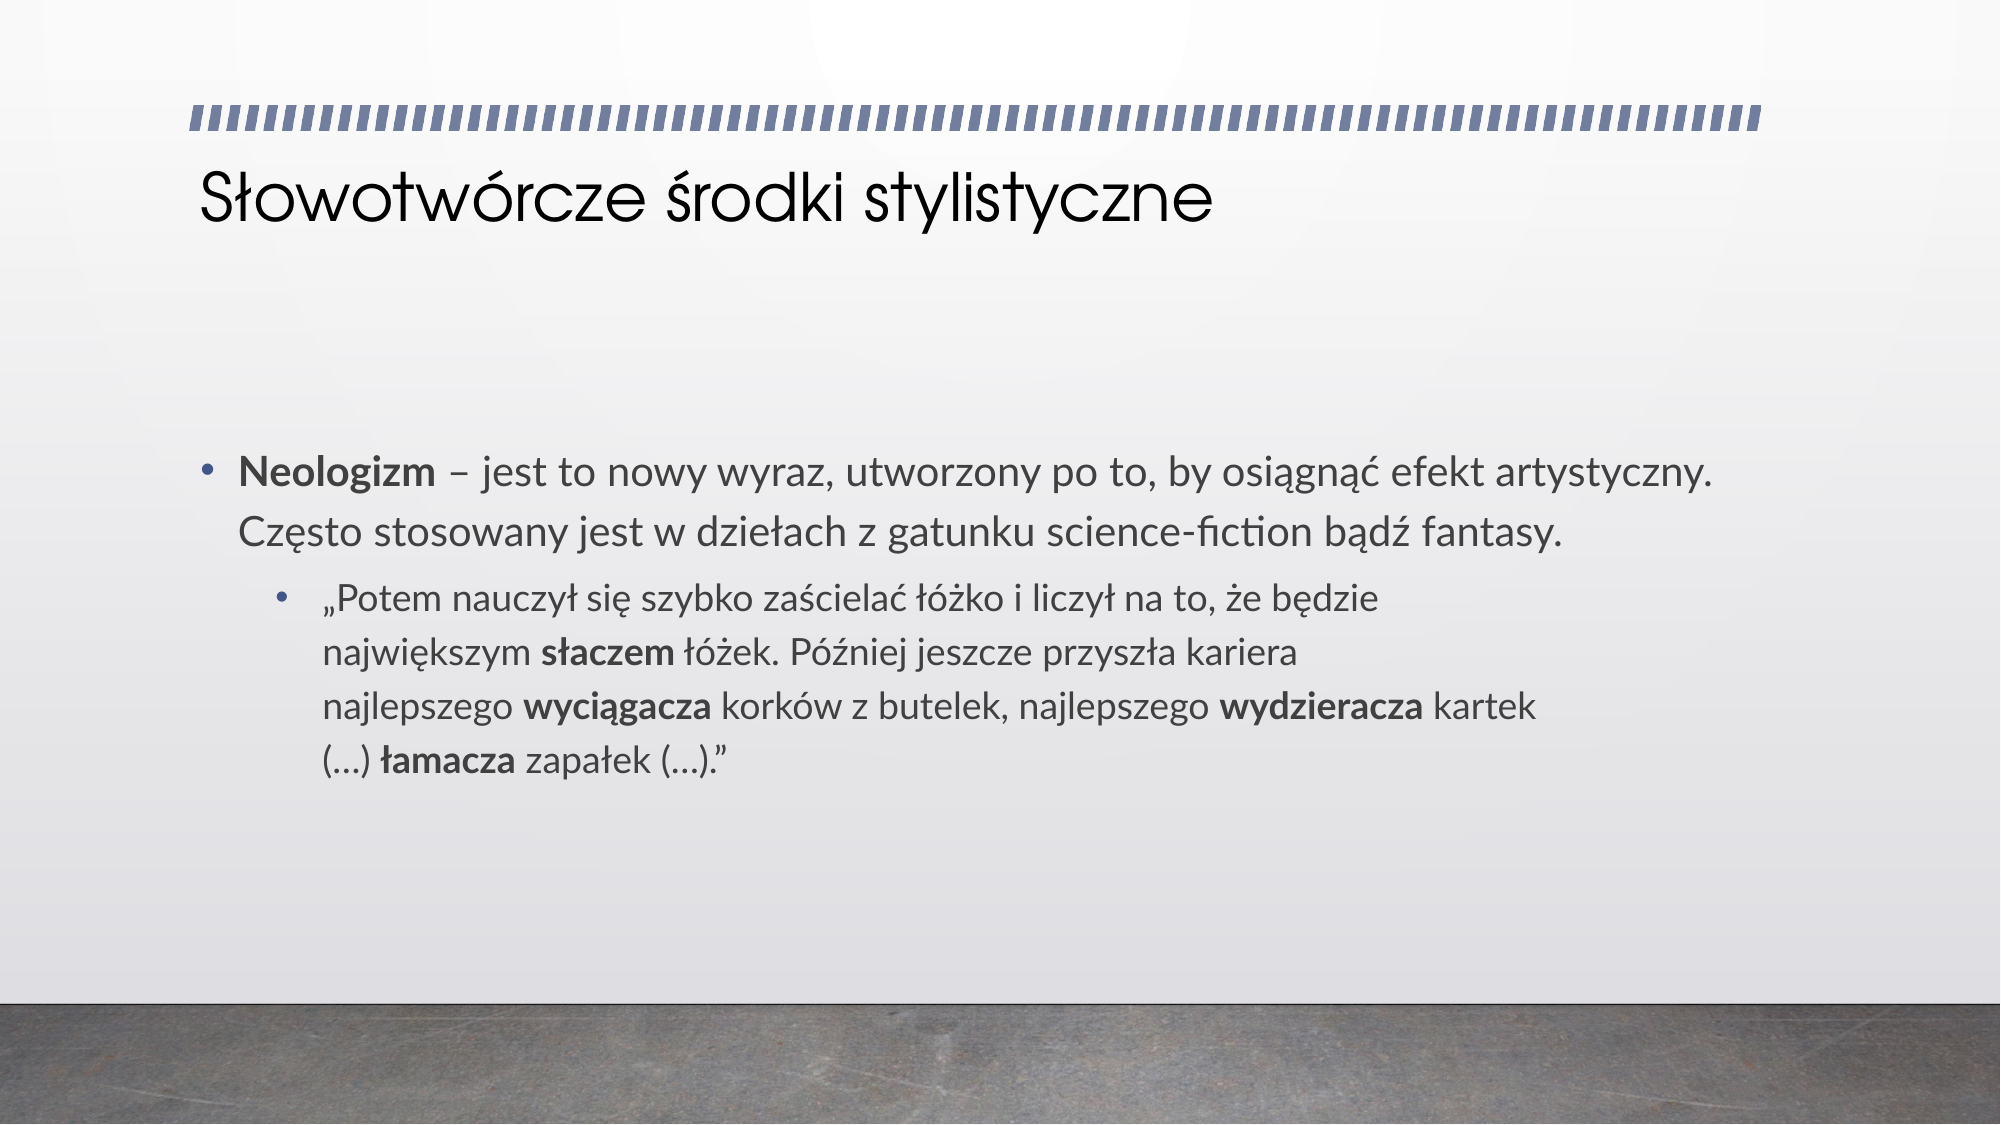

# Słowotwórcze środki stylistyczne

Neologizm – jest to nowy wyraz, utworzony po to, by osiągnąć efekt artystyczny. Często stosowany jest w dziełach z gatunku science-fiction bądź fantasy.
„Potem nauczył się szybko zaścielać łóżko i liczył na to, że będzie największym słaczem łóżek. Później jeszcze przyszła kariera najlepszego wyciągacza korków z butelek, najlepszego wydzieracza kartek (…) łamacza zapałek (…).”